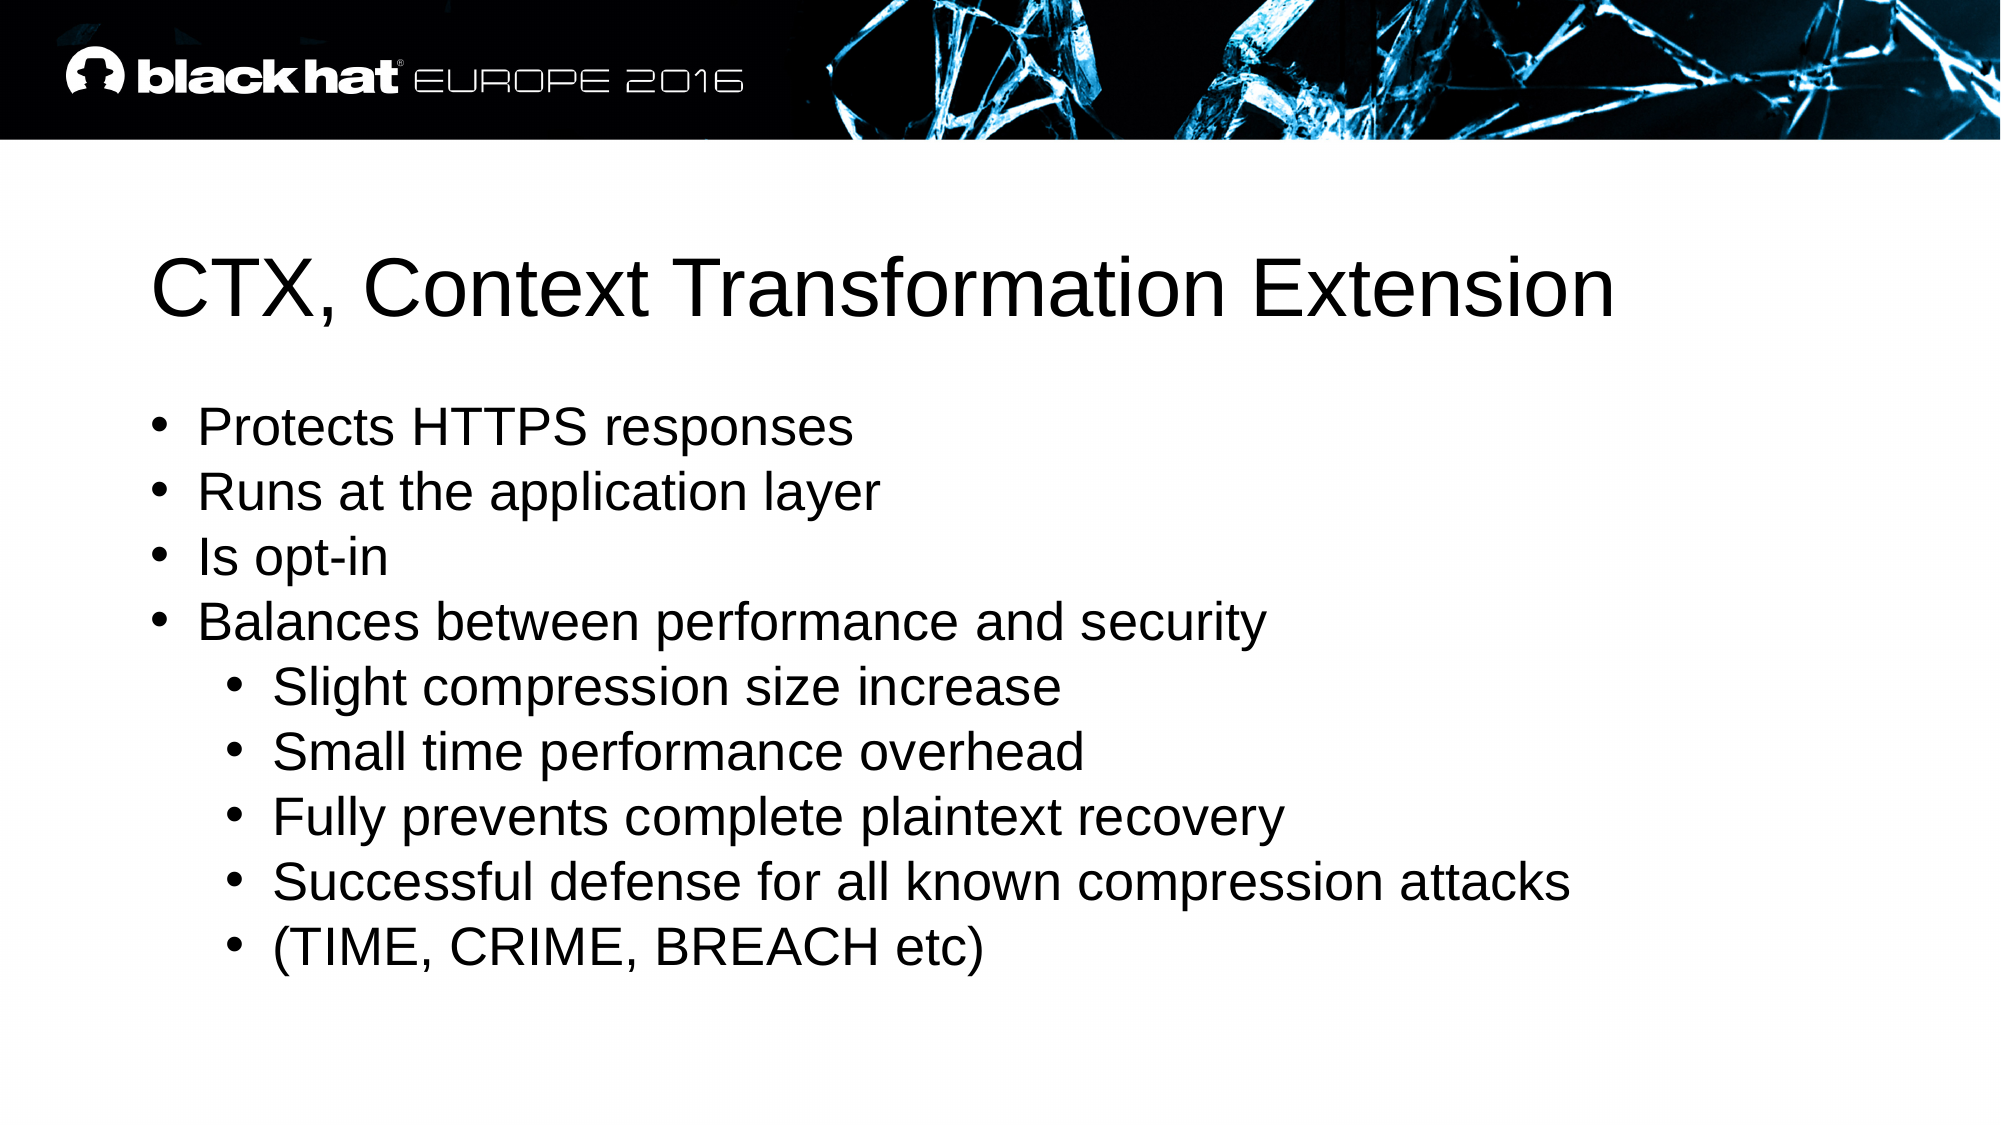

CTX, Context Transformation Extension
Protects HTTPS responses
Runs at the application layer
Is opt-in
Balances between performance and security
Slight compression size increase
Small time performance overhead
Fully prevents complete plaintext recovery
Successful defense for all known compression attacks
(TIME, CRIME, BREACH etc)